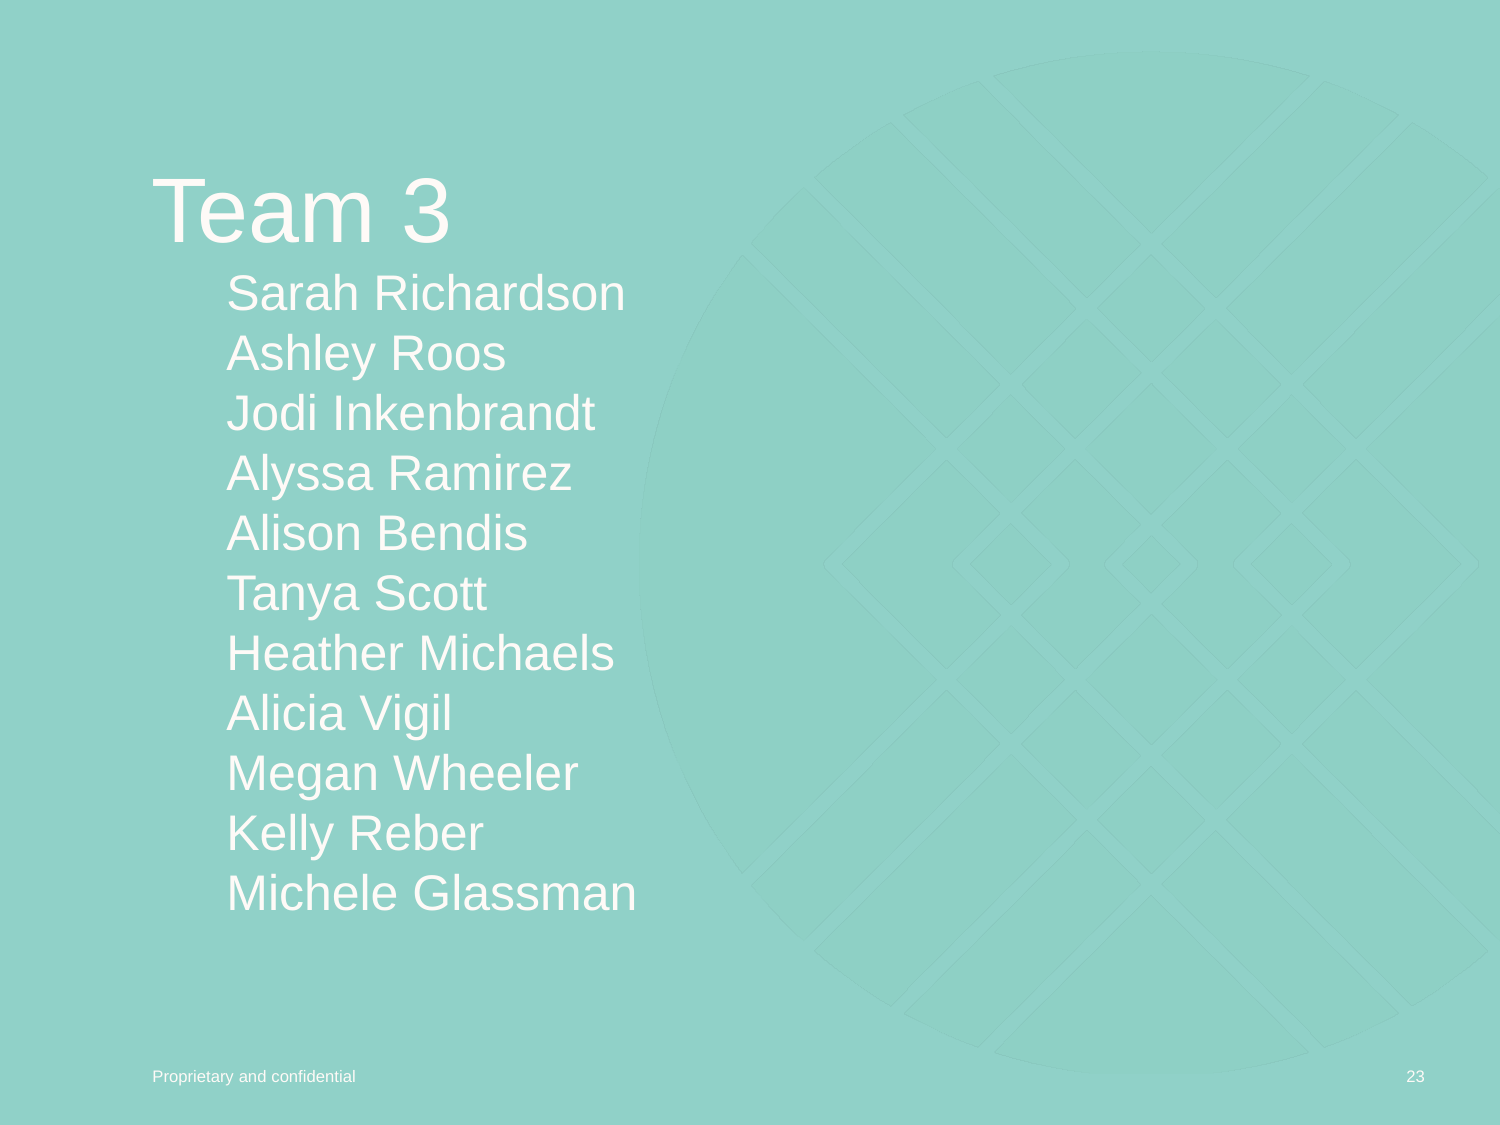

# Team 3
Sarah Richardson
Ashley Roos
Jodi Inkenbrandt
Alyssa Ramirez
Alison Bendis
Tanya Scott
Heather Michaels
Alicia Vigil
Megan Wheeler
Kelly Reber
Michele Glassman
23